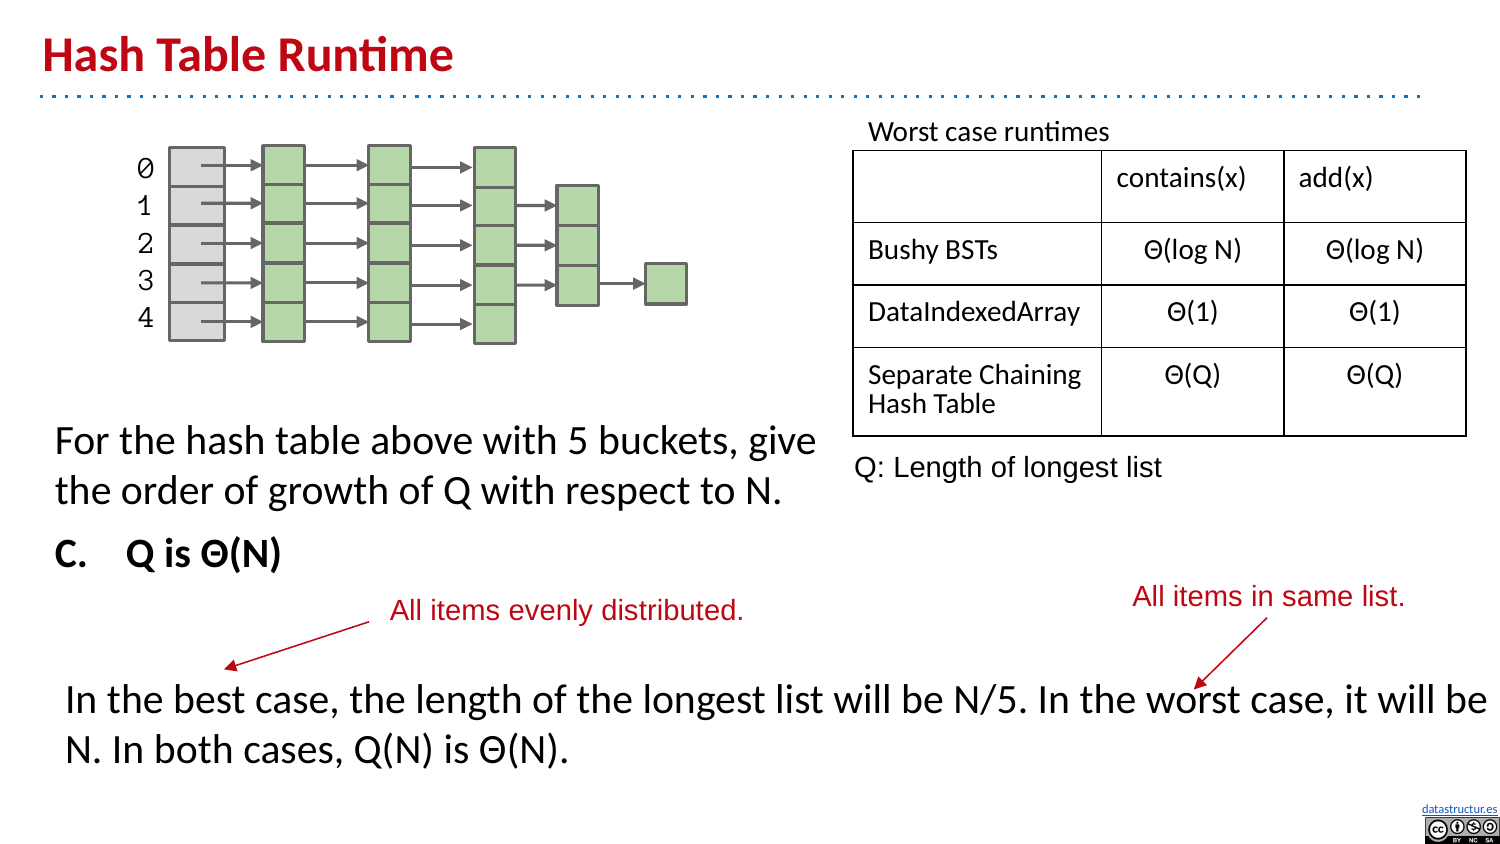

# Hash Table Runtime
Worst case runtimes
0
1
2
3
4

|  | contains(x) | add(x) |
| --- | --- | --- |
| Bushy BSTs | Θ(log N) | Θ(log N) |
| DataIndexedArray | Θ(1) | Θ(1) |
| Separate Chaining Hash Table | Θ(Q) | Θ(Q) |

For the hash table above with 5 buckets, give the order of growth of Q with respect to N.
C.    Q is Θ(N)
Q: Length of longest list
All items in same list.

All items evenly distributed.

In the best case, the length of the longest list will be N/5. In the worst case, it will be N. In both cases, Q(N) is Θ(N).